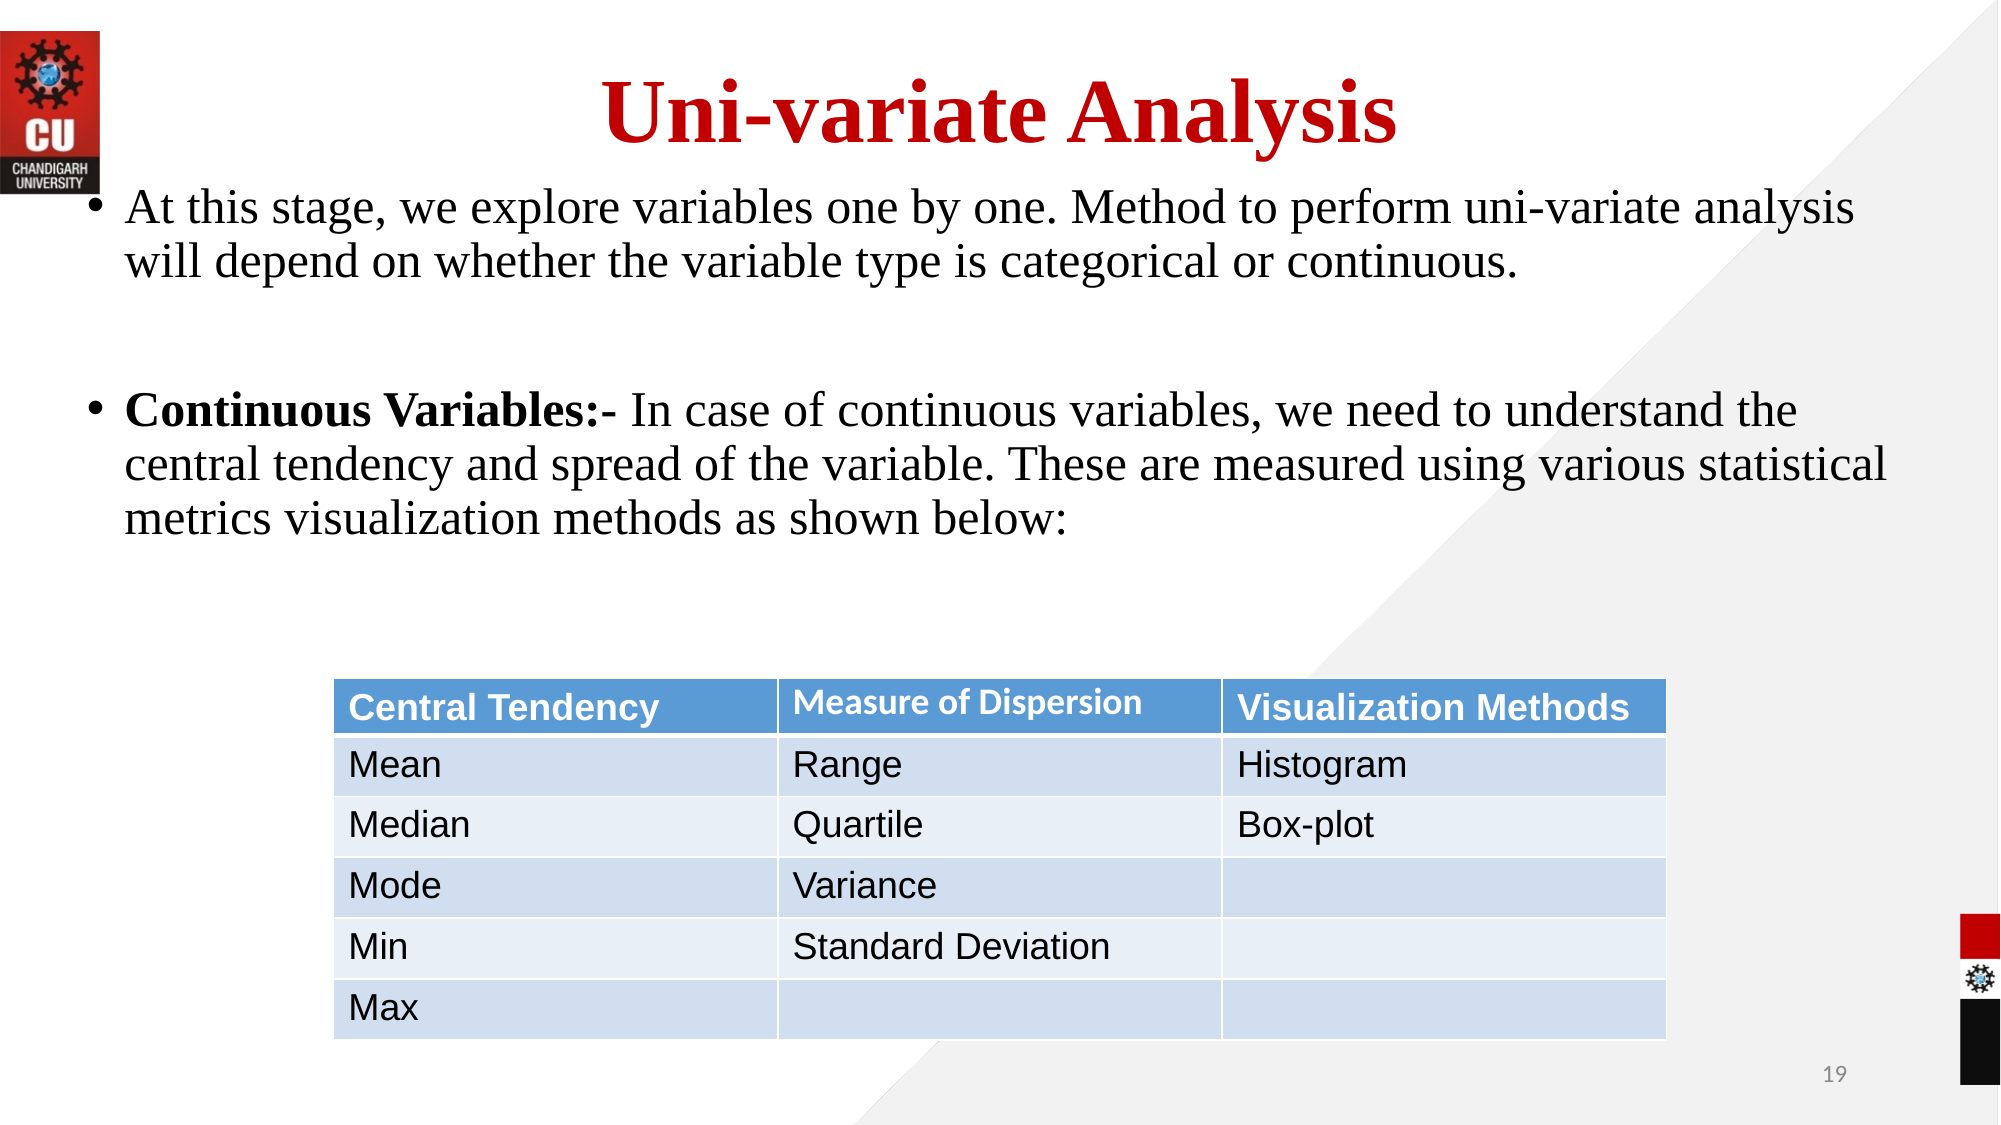

# Uni-variate Analysis
At this stage, we explore variables one by one. Method to perform uni-variate analysis will depend on whether the variable type is categorical or continuous.

Continuous Variables:- In case of continuous variables, we need to understand the central tendency and spread of the variable. These are measured using various statistical metrics visualization methods as shown below:

| Central Tendency | Measure of Dispersion | Visualization Methods |
| --- | --- | --- |
| Mean | Range | Histogram |
| Median | Quartile | Box-plot |
| Mode | Variance |  |
| Min | Standard Deviation |  |
| Max |  |  |
19